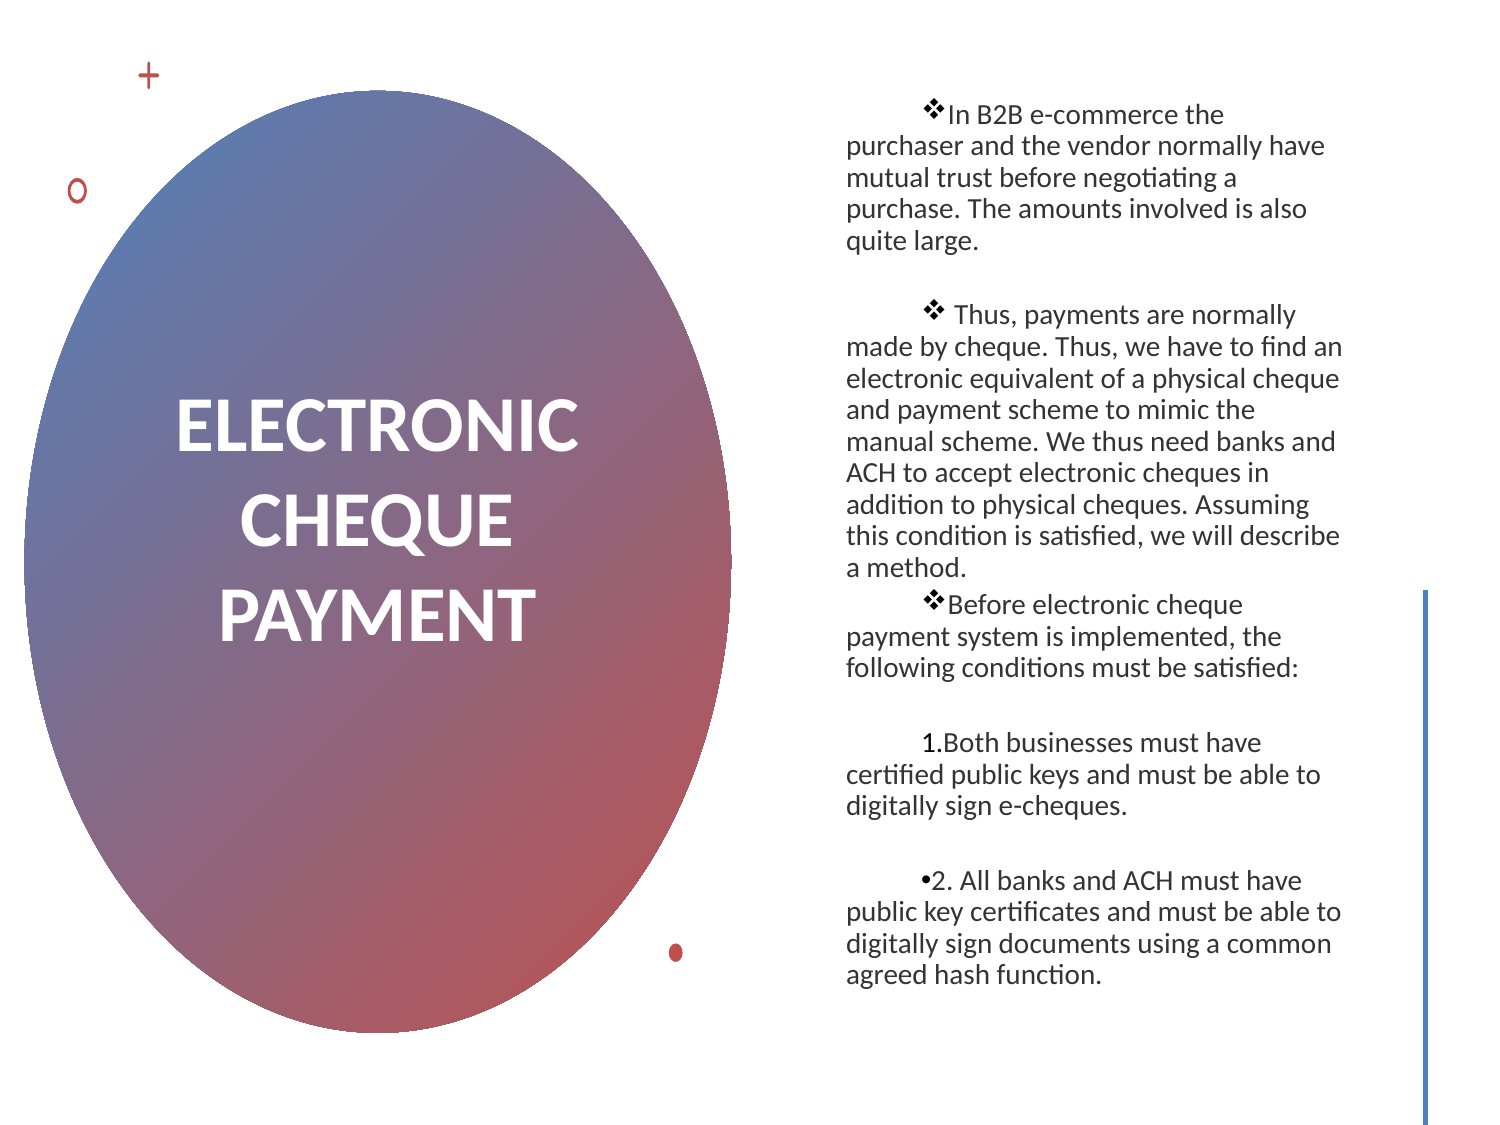

In B2B e-commerce the purchaser and the vendor normally have mutual trust before negotiating a purchase. The amounts involved is also quite large.

 Thus, payments are normally made by cheque. Thus, we have to find an electronic equivalent of a physical cheque and payment scheme to mimic the manual scheme. We thus need banks and ACH to accept electronic cheques in addition to physical cheques. Assuming this condition is satisfied, we will describe a method.
Before electronic cheque payment system is implemented, the following conditions must be satisfied:

Both businesses must have certified public keys and must be able to digitally sign e-cheques.

2. All banks and ACH must have public key certificates and must be able to digitally sign documents using a common agreed hash function.

# ELECTRONIC CHEQUE PAYMENT

61